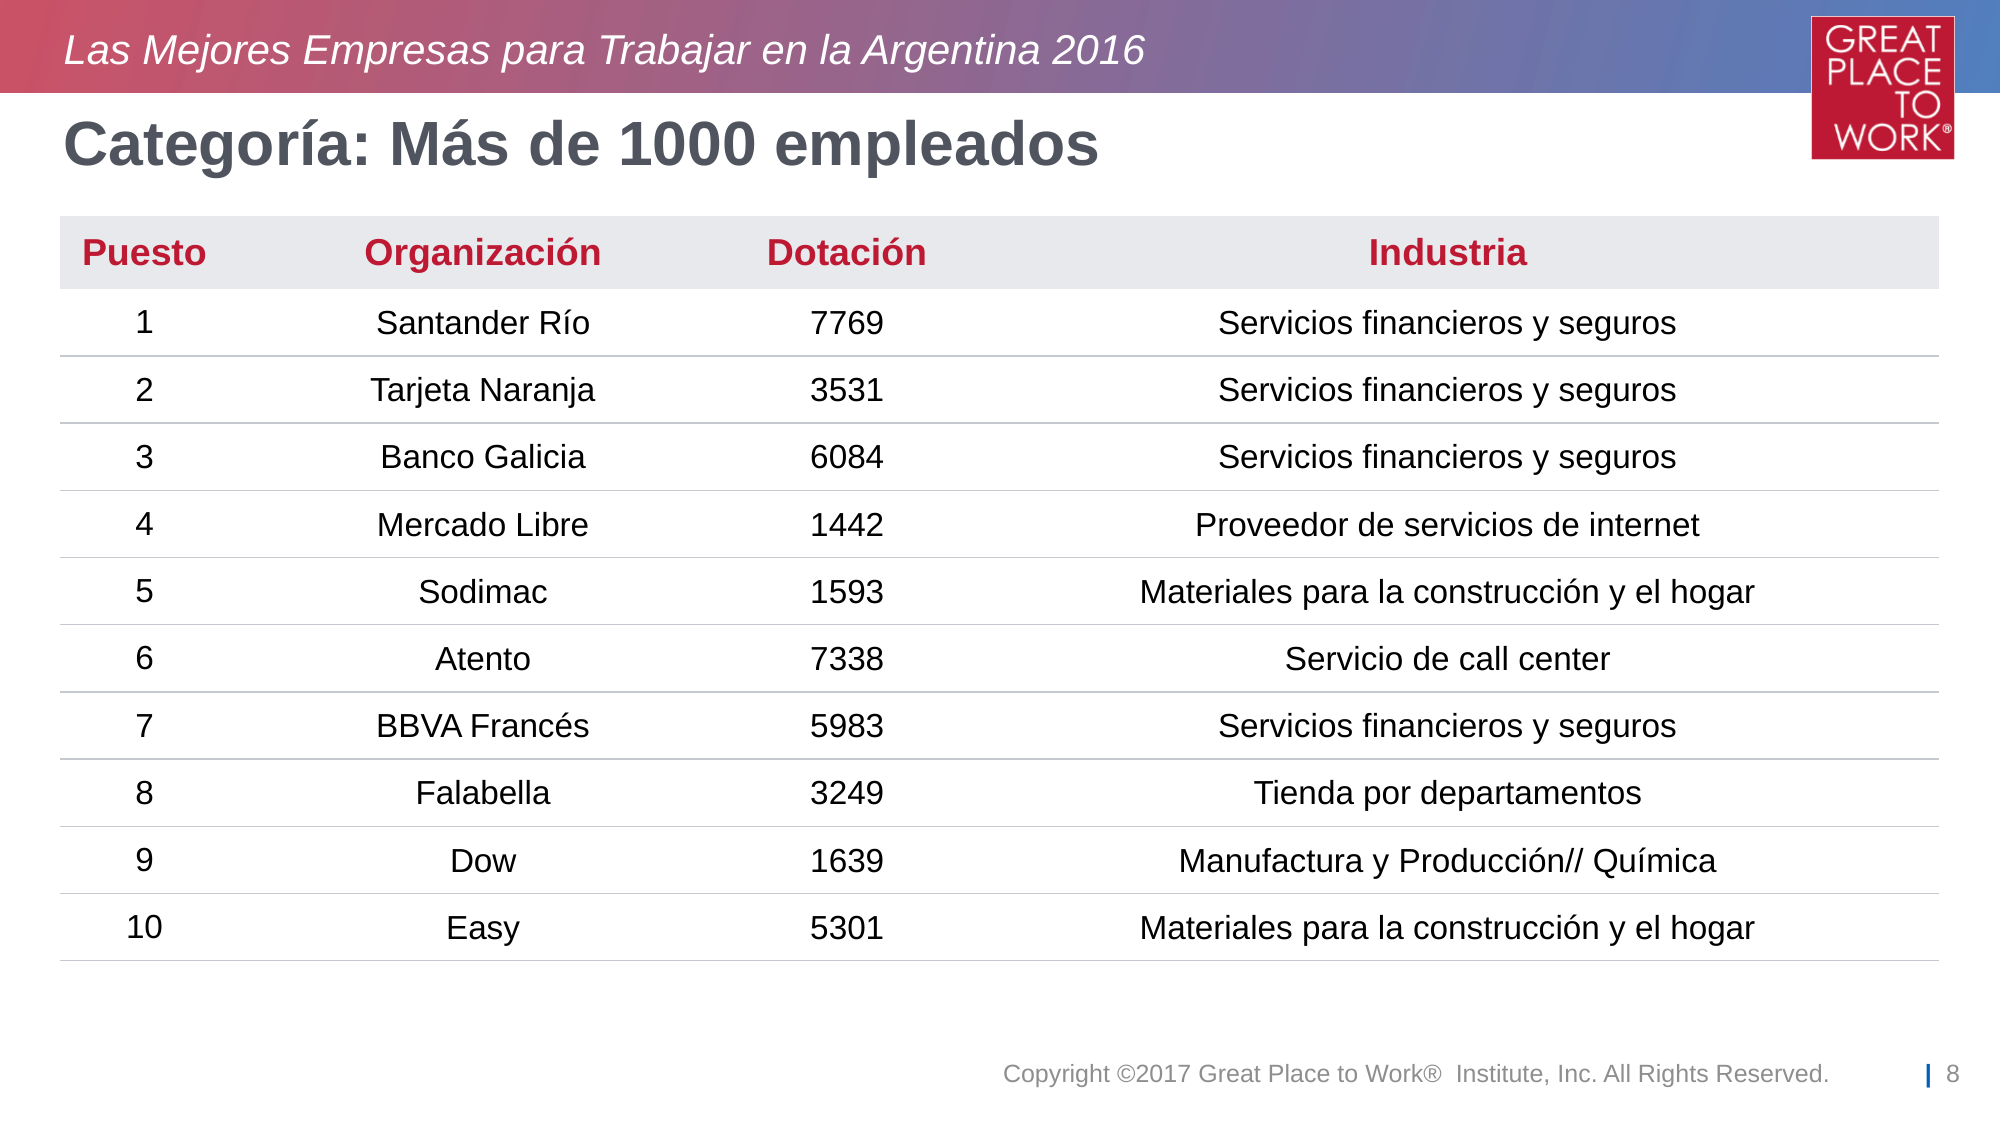

Las Mejores Empresas para Trabajar en la Argentina 2016
# Categoría: Más de 1000 empleados
| Puesto | Organización | Dotación | Industria |
| --- | --- | --- | --- |
| 1 | Santander Río | 7769 | Servicios financieros y seguros |
| 2 | Tarjeta Naranja | 3531 | Servicios financieros y seguros |
| 3 | Banco Galicia | 6084 | Servicios financieros y seguros |
| 4 | Mercado Libre | 1442 | Proveedor de servicios de internet |
| 5 | Sodimac | 1593 | Materiales para la construcción y el hogar |
| 6 | Atento | 7338 | Servicio de call center |
| 7 | BBVA Francés | 5983 | Servicios financieros y seguros |
| 8 | Falabella | 3249 | Tienda por departamentos |
| 9 | Dow | 1639 | Manufactura y Producción// Química |
| 10 | Easy | 5301 | Materiales para la construcción y el hogar |
Copyright ©2017 Great Place to Work®  Institute, Inc. All Rights Reserved.
|  8